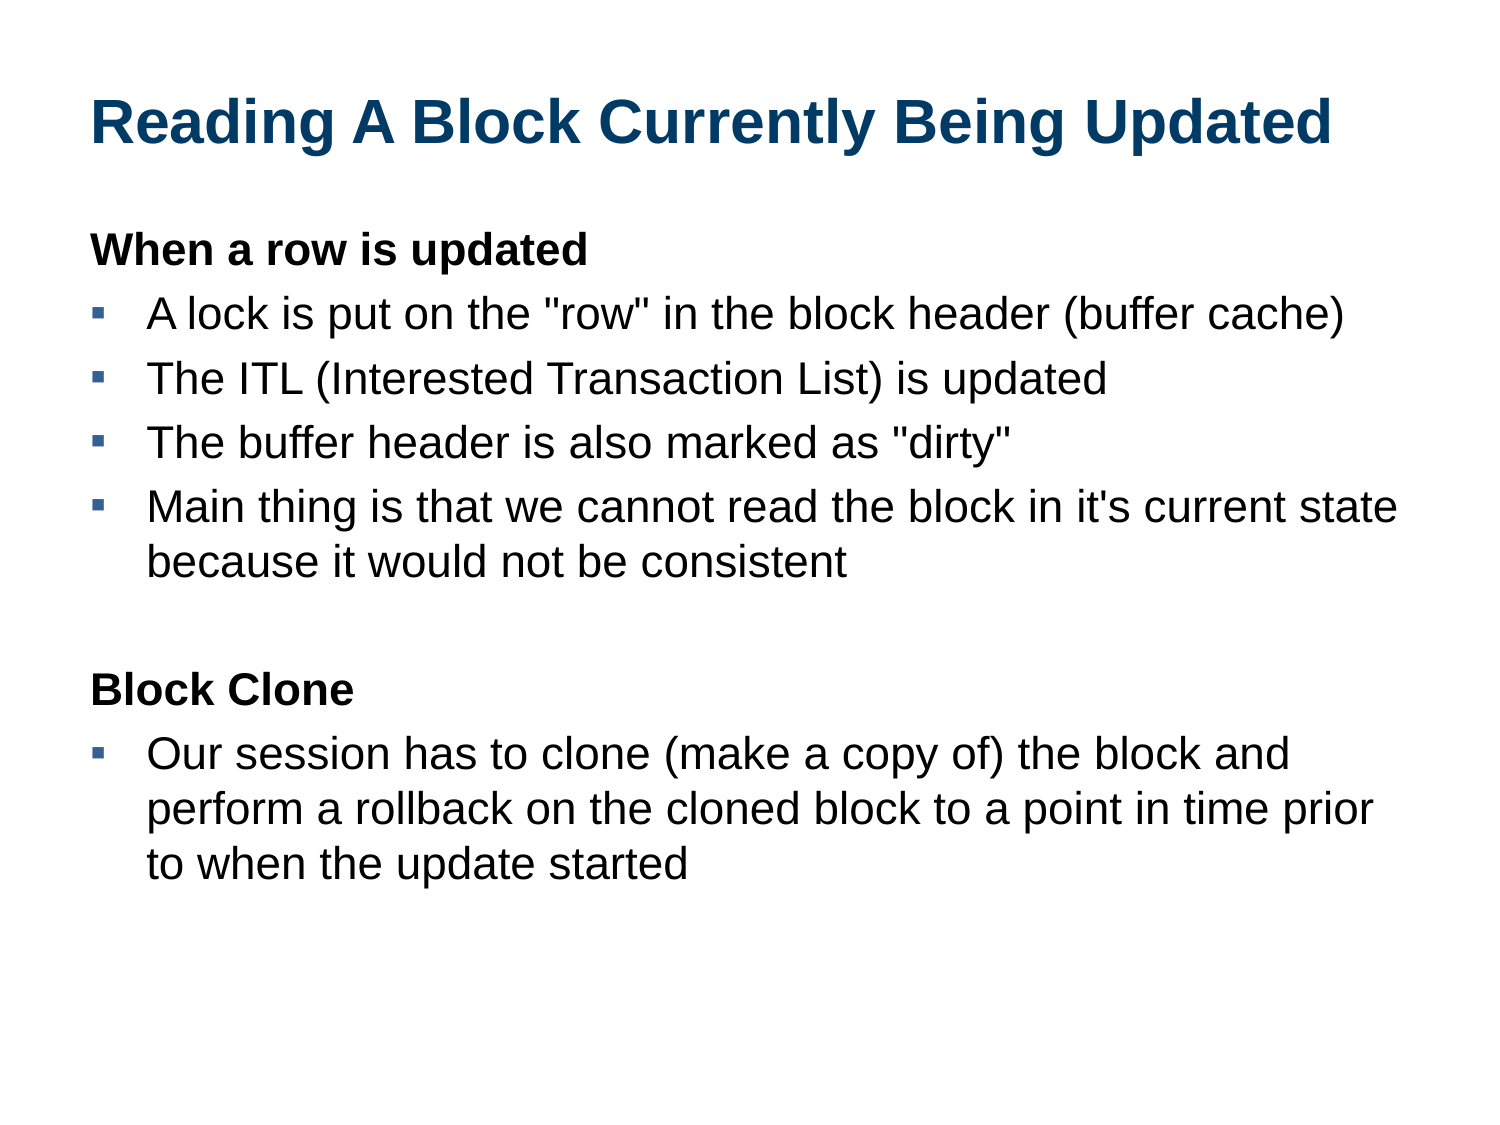

# Reading A Block Currently Being Updated
When a row is updated
A lock is put on the "row" in the block header (buffer cache)
The ITL (Interested Transaction List) is updated
The buffer header is also marked as "dirty"
Main thing is that we cannot read the block in it's current state because it would not be consistent

Block Clone
Our session has to clone (make a copy of) the block and perform a rollback on the cloned block to a point in time prior to when the update started
63